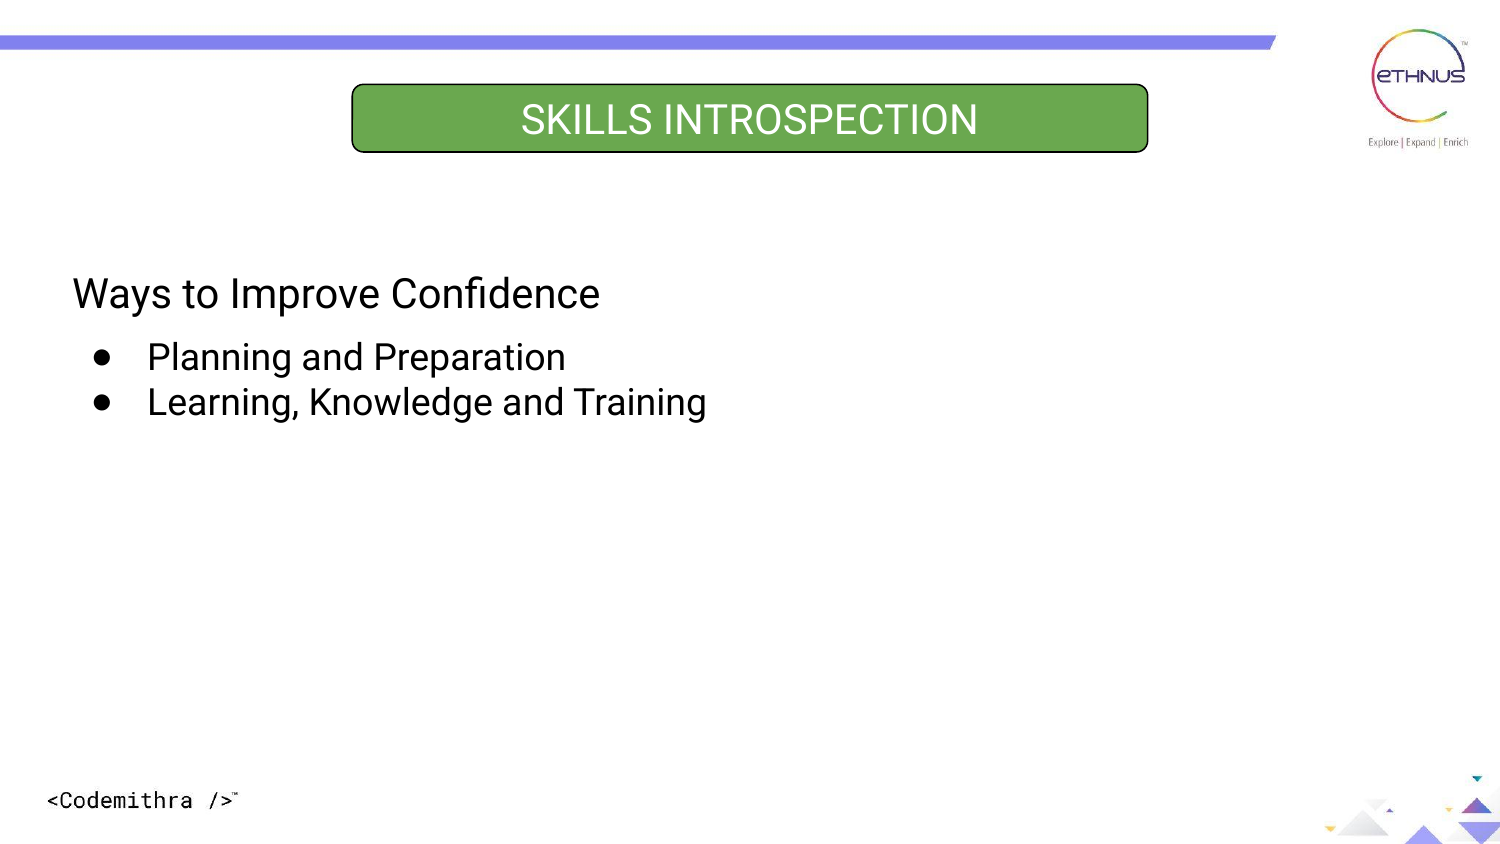

SKILLS INTROSPECTION
Ways to Improve Confidence
Planning and Preparation
Learning, Knowledge and Training